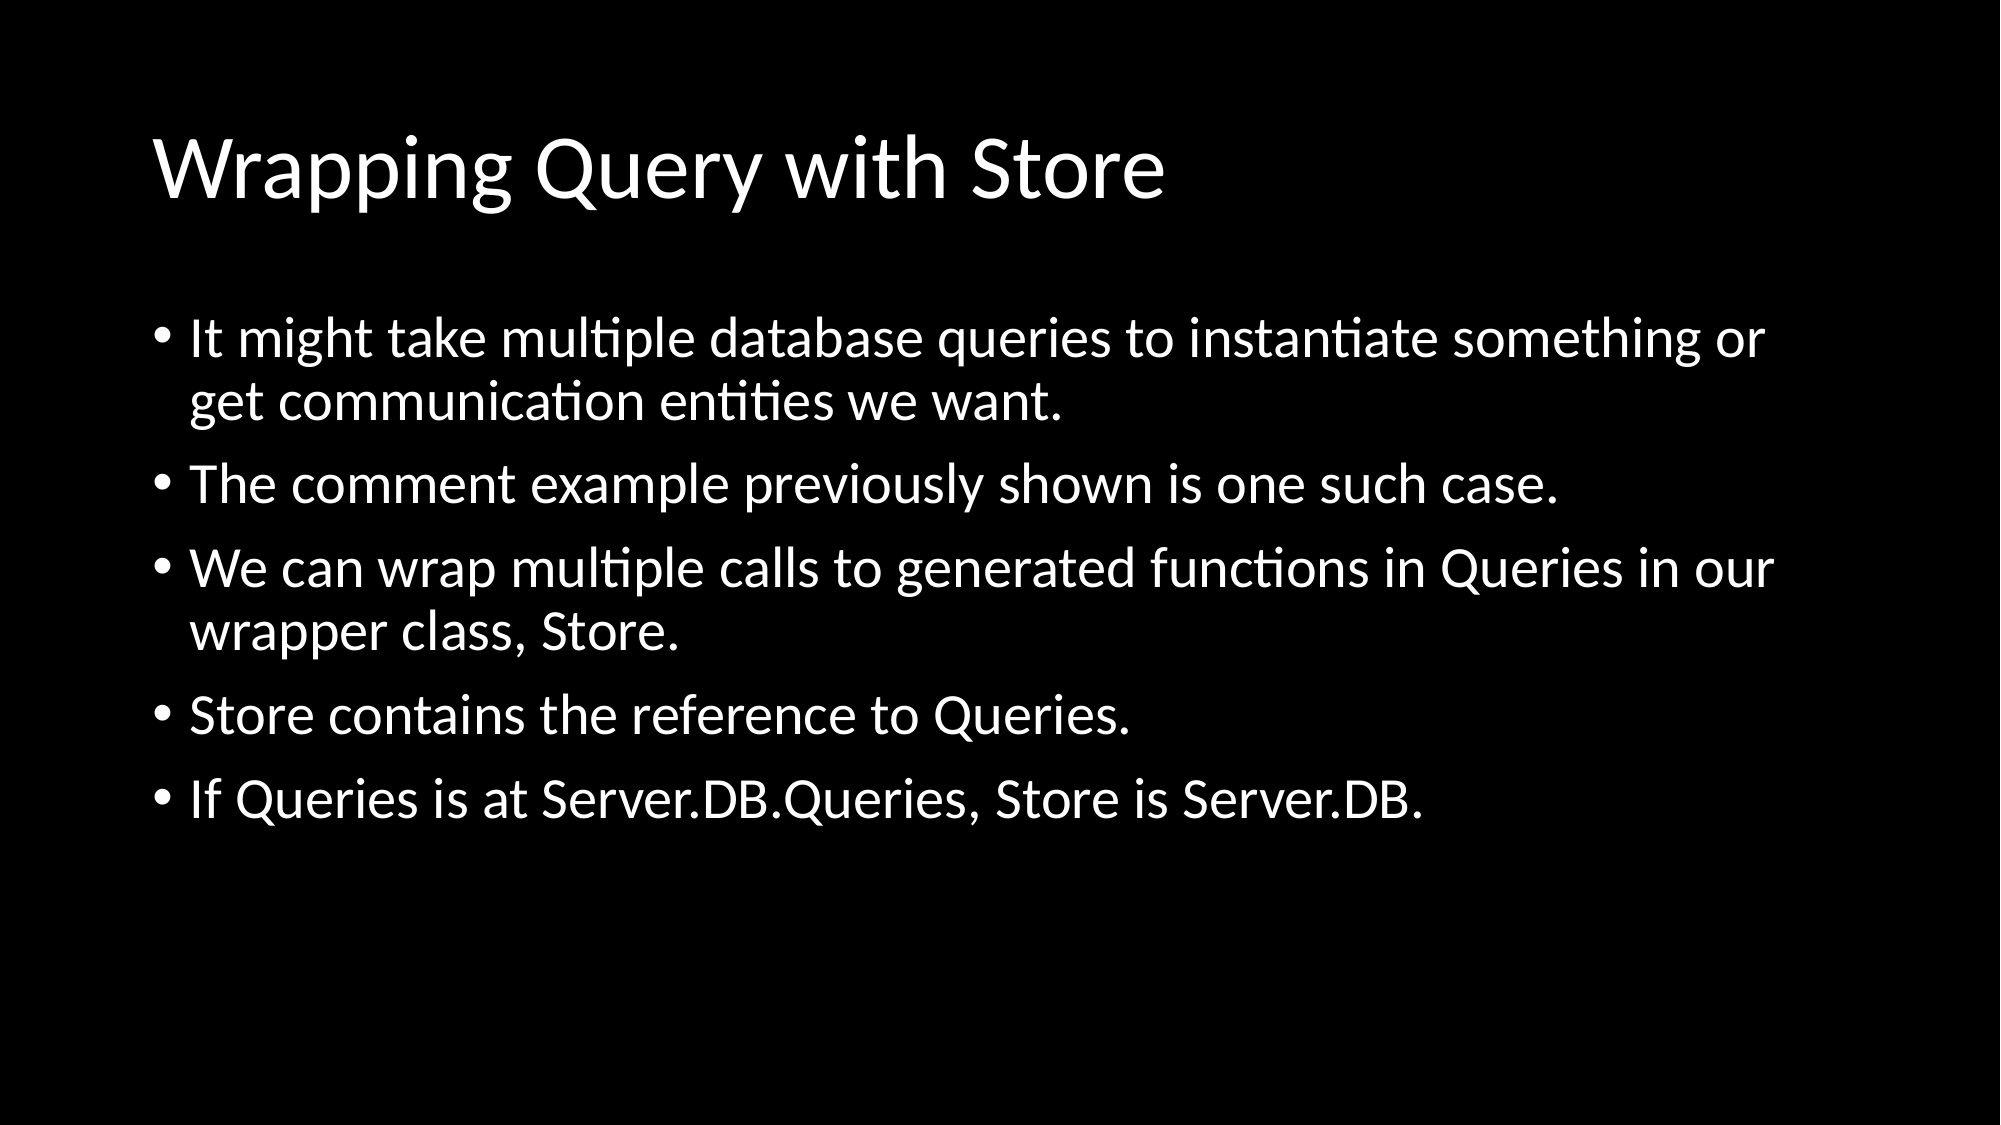

# Wrapping Query with Store
It might take multiple database queries to instantiate something or get communication entities we want.
The comment example previously shown is one such case.
We can wrap multiple calls to generated functions in Queries in our wrapper class, Store.
Store contains the reference to Queries.
If Queries is at Server.DB.Queries, Store is Server.DB.